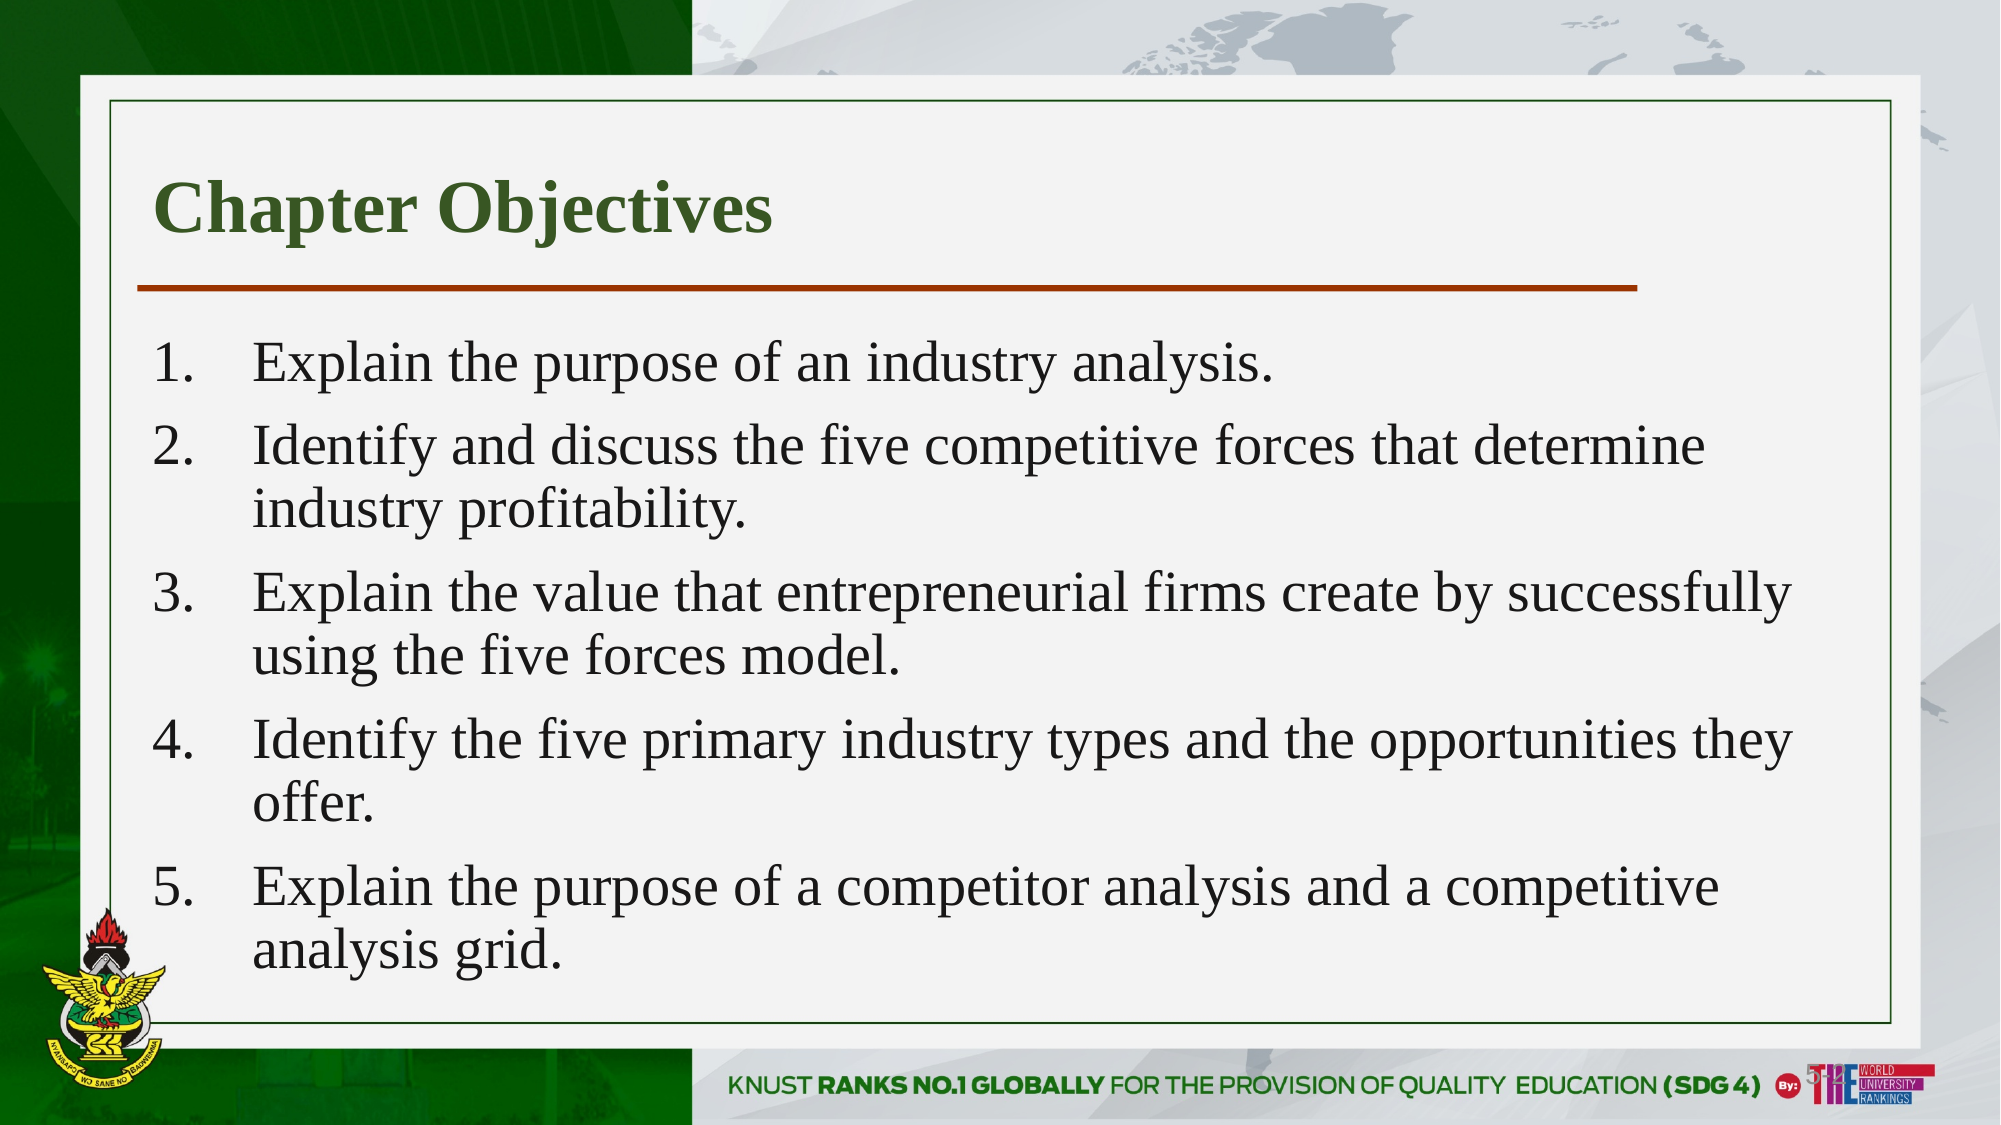

# Chapter Objectives

Explain the purpose of an industry analysis.
Identify and discuss the five competitive forces that determine industry profitability.
Explain the value that entrepreneurial firms create by successfully using the five forces model.
Identify the five primary industry types and the opportunities they offer.
Explain the purpose of a competitor analysis and a competitive analysis grid.
5-2